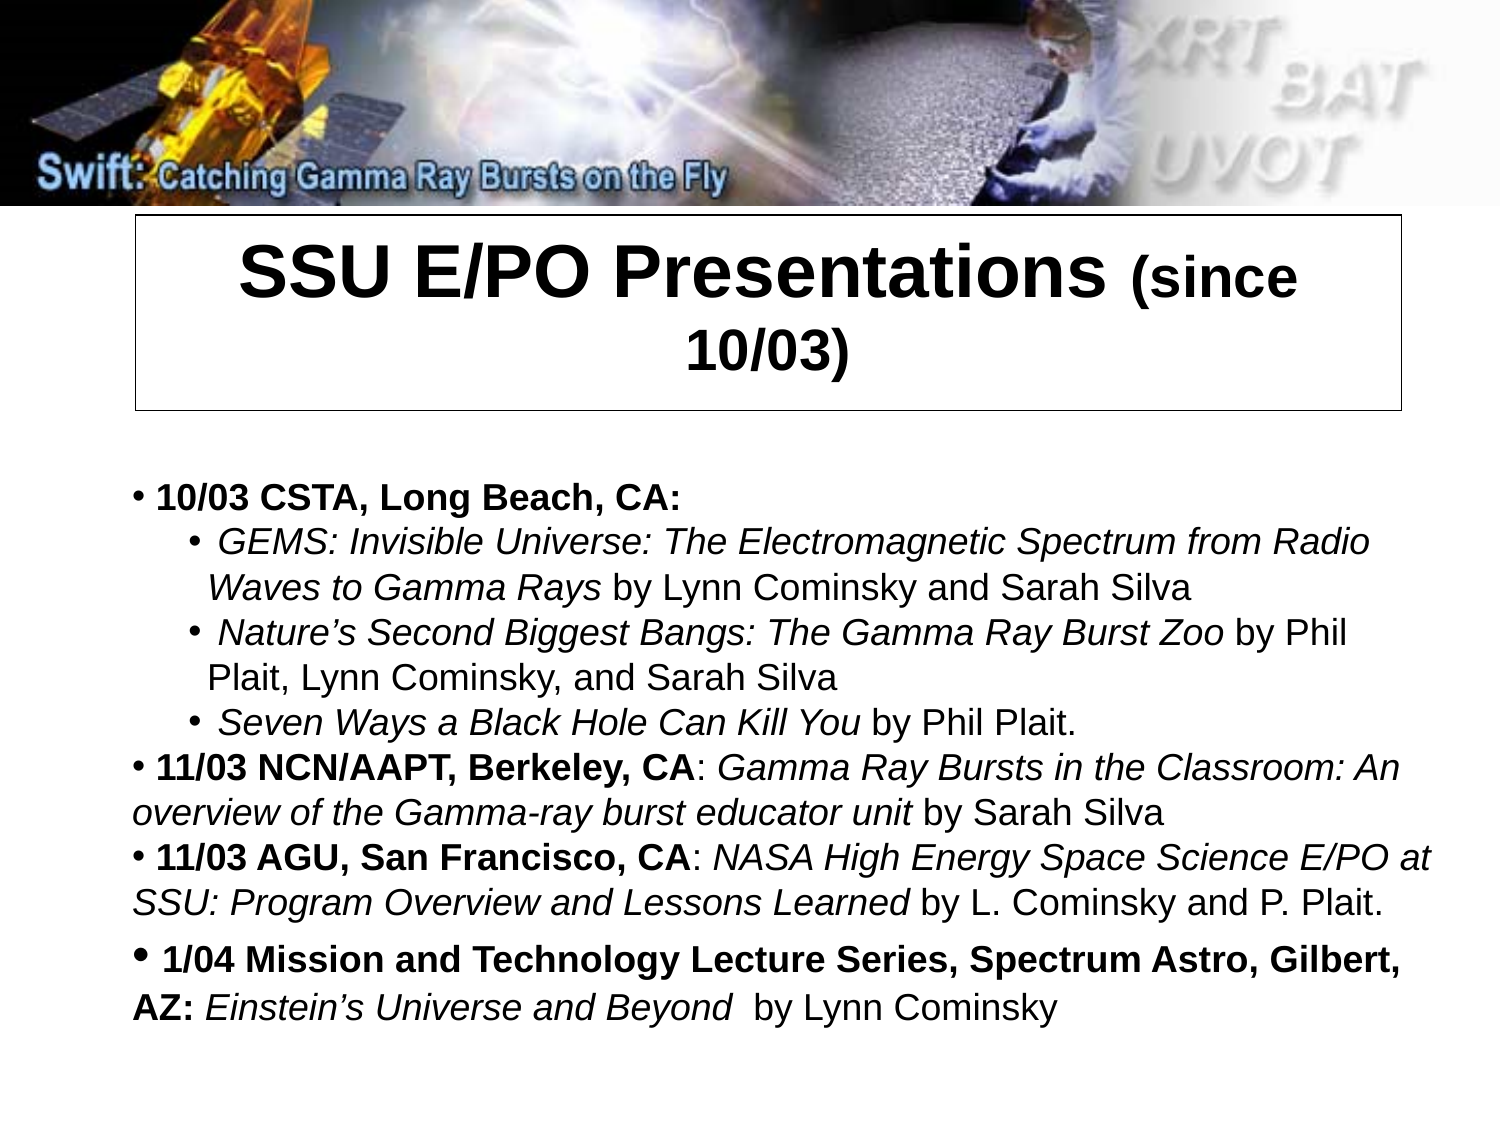

SSU E/PO Presentations (since 10/03)

 10/03 CSTA, Long Beach, CA:
 GEMS: Invisible Universe: The Electromagnetic Spectrum from Radio Waves to Gamma Rays by Lynn Cominsky and Sarah Silva
 Nature’s Second Biggest Bangs: The Gamma Ray Burst Zoo by Phil Plait, Lynn Cominsky, and Sarah Silva
 Seven Ways a Black Hole Can Kill You by Phil Plait.
 11/03 NCN/AAPT, Berkeley, CA: Gamma Ray Bursts in the Classroom: An overview of the Gamma-ray burst educator unit by Sarah Silva
 11/03 AGU, San Francisco, CA: NASA High Energy Space Science E/PO at SSU: Program Overview and Lessons Learned by L. Cominsky and P. Plait.
 1/04 Mission and Technology Lecture Series, Spectrum Astro, Gilbert, AZ: Einstein’s Universe and Beyond  by Lynn Cominsky